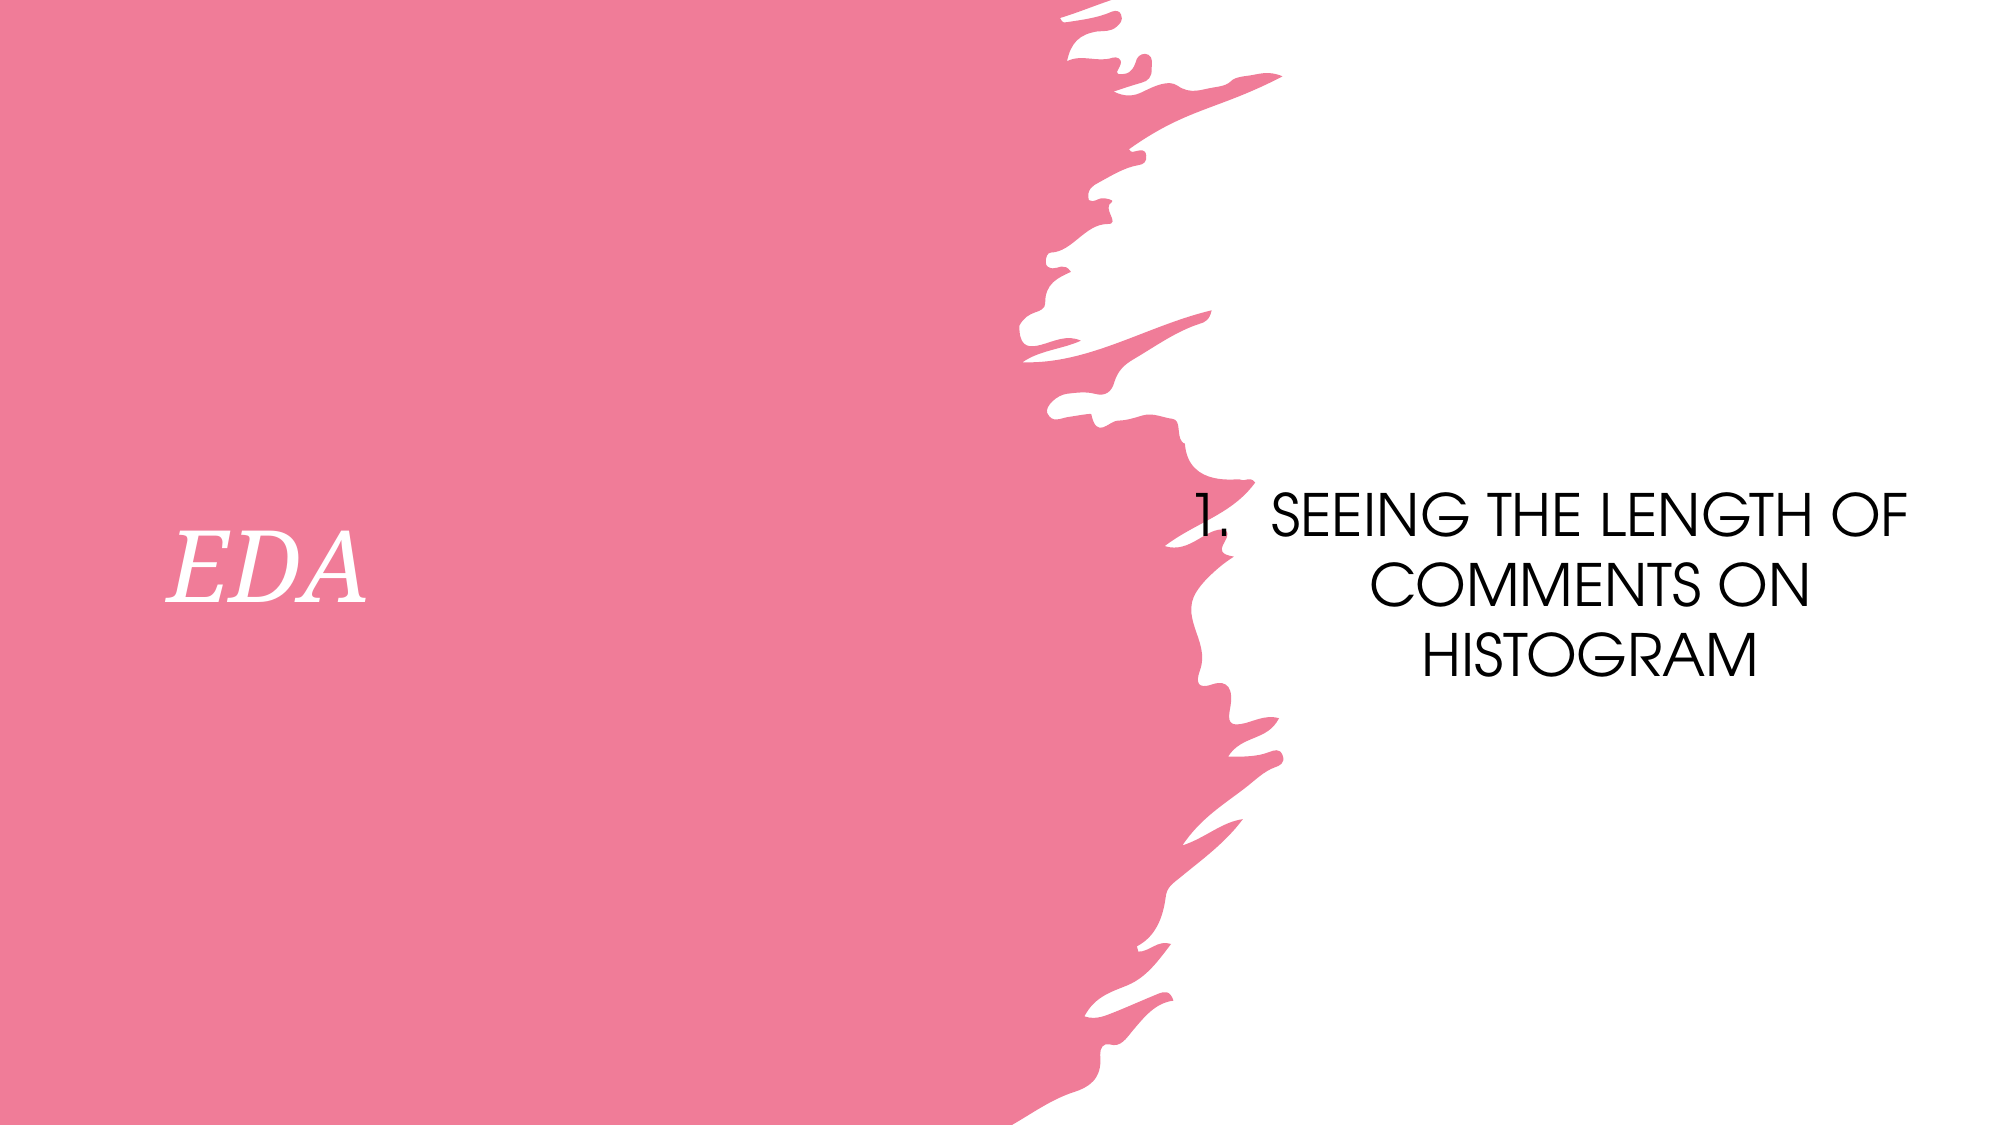

Seeing the length of comments on histogram
# EDA